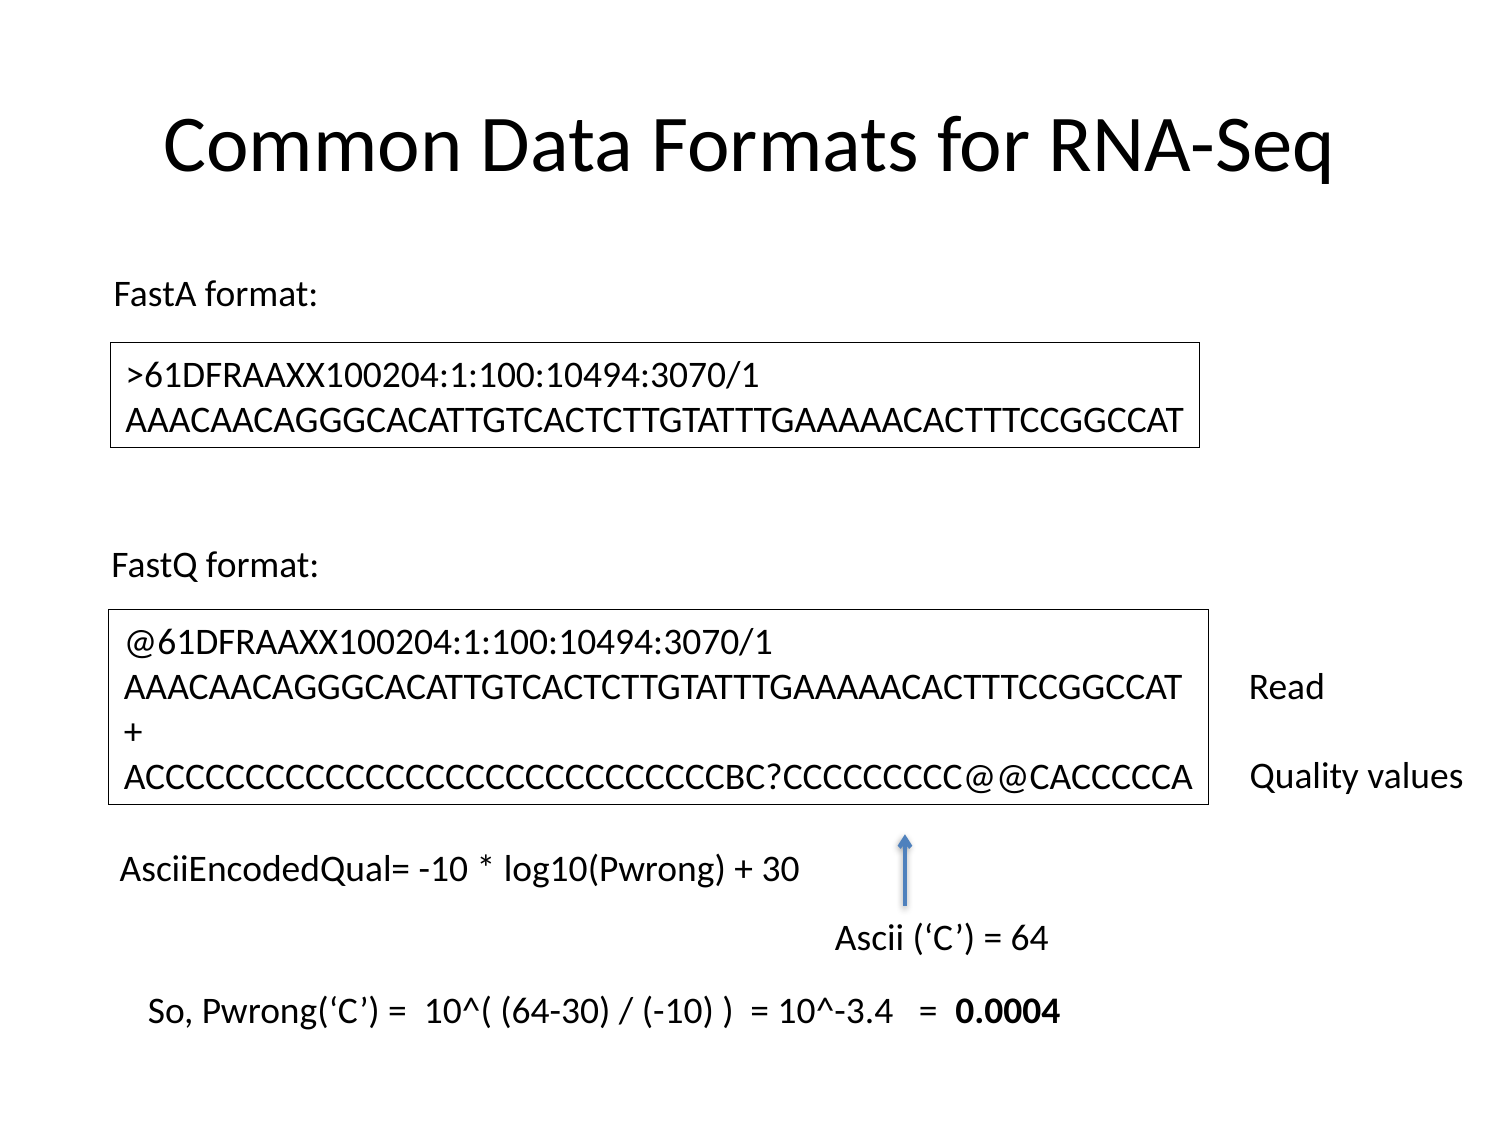

# Common Data Formats for RNA-Seq
FastA format:

>61DFRAAXX100204:1:100:10494:3070/1
AAACAACAGGGCACATTGTCACTCTTGTATTTGAAAAACACTTTCCGGCCAT
FastQ format:
@61DFRAAXX100204:1:100:10494:3070/1
AAACAACAGGGCACATTGTCACTCTTGTATTTGAAAAACACTTTCCGGCCAT
+
ACCCCCCCCCCCCCCCCCCCCCCCCCCCCCBC?CCCCCCCCC@@CACCCCCA
Read
Quality values
Ascii (‘C’) = 64
AsciiEncodedQual= -10 * log10(Pwrong) + 30
So, Pwrong(‘C’) =  10^( (64-30) / (-10) )  = 10^-3.4   =  0.0004